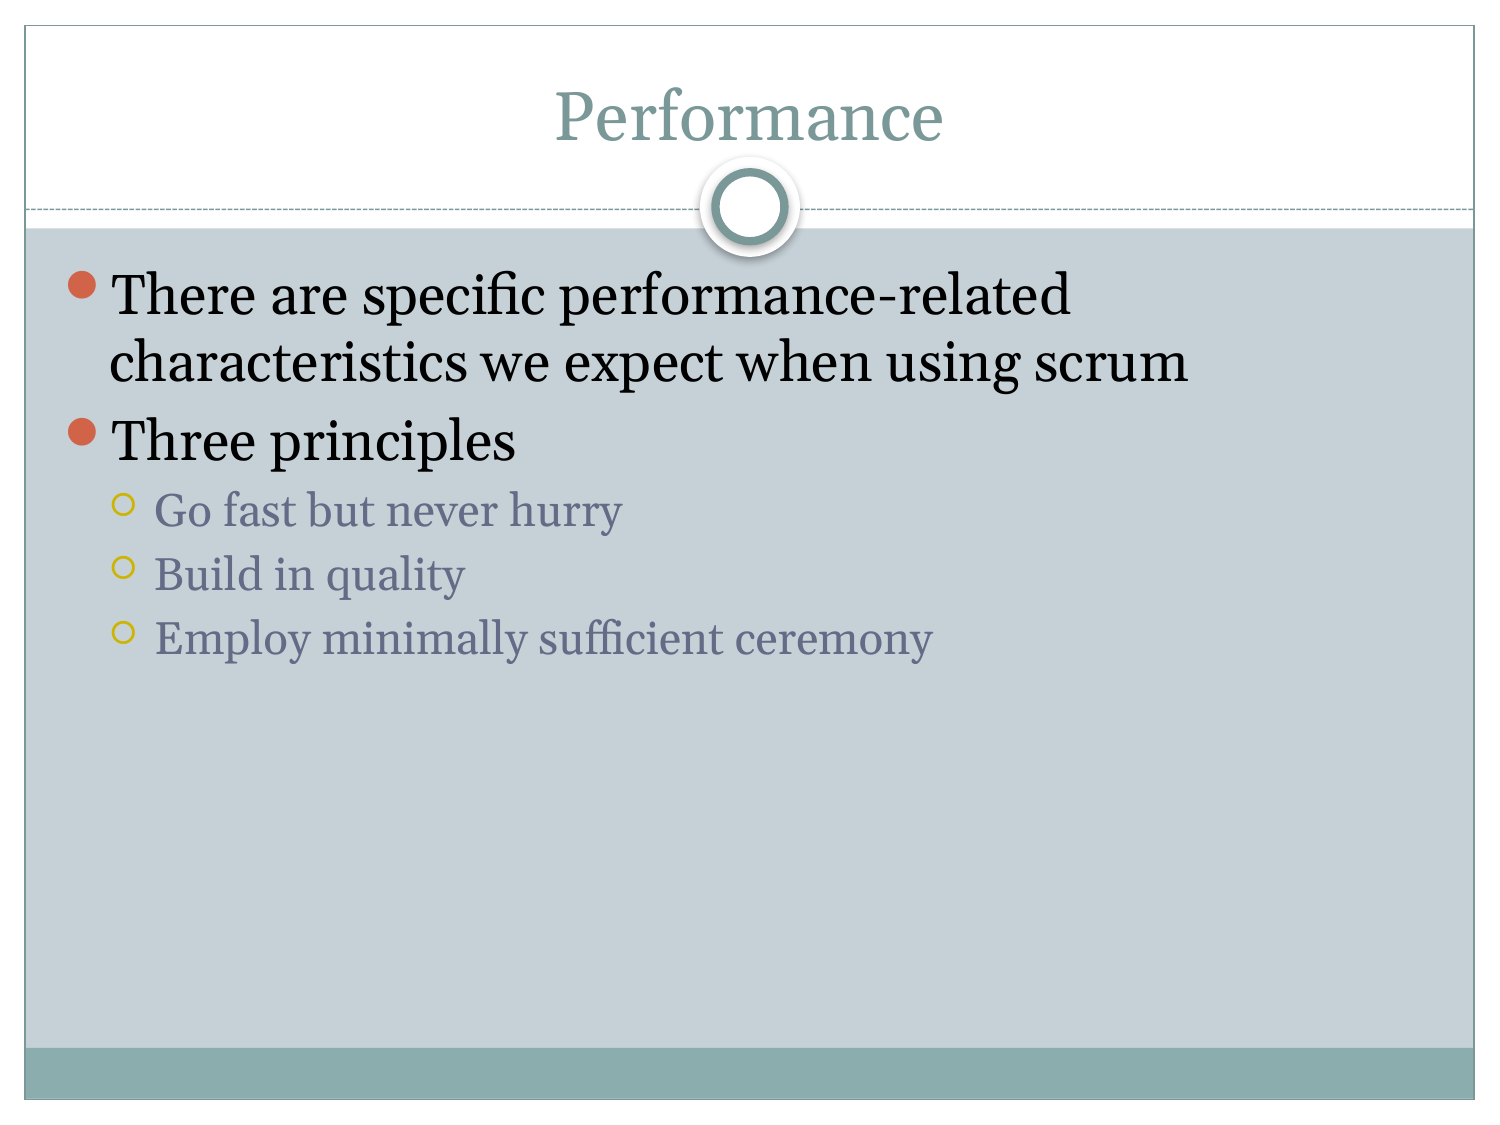

# Performance
There are specific performance-related characteristics we expect when using scrum
Three principles
Go fast but never hurry
Build in quality
Employ minimally sufficient ceremony